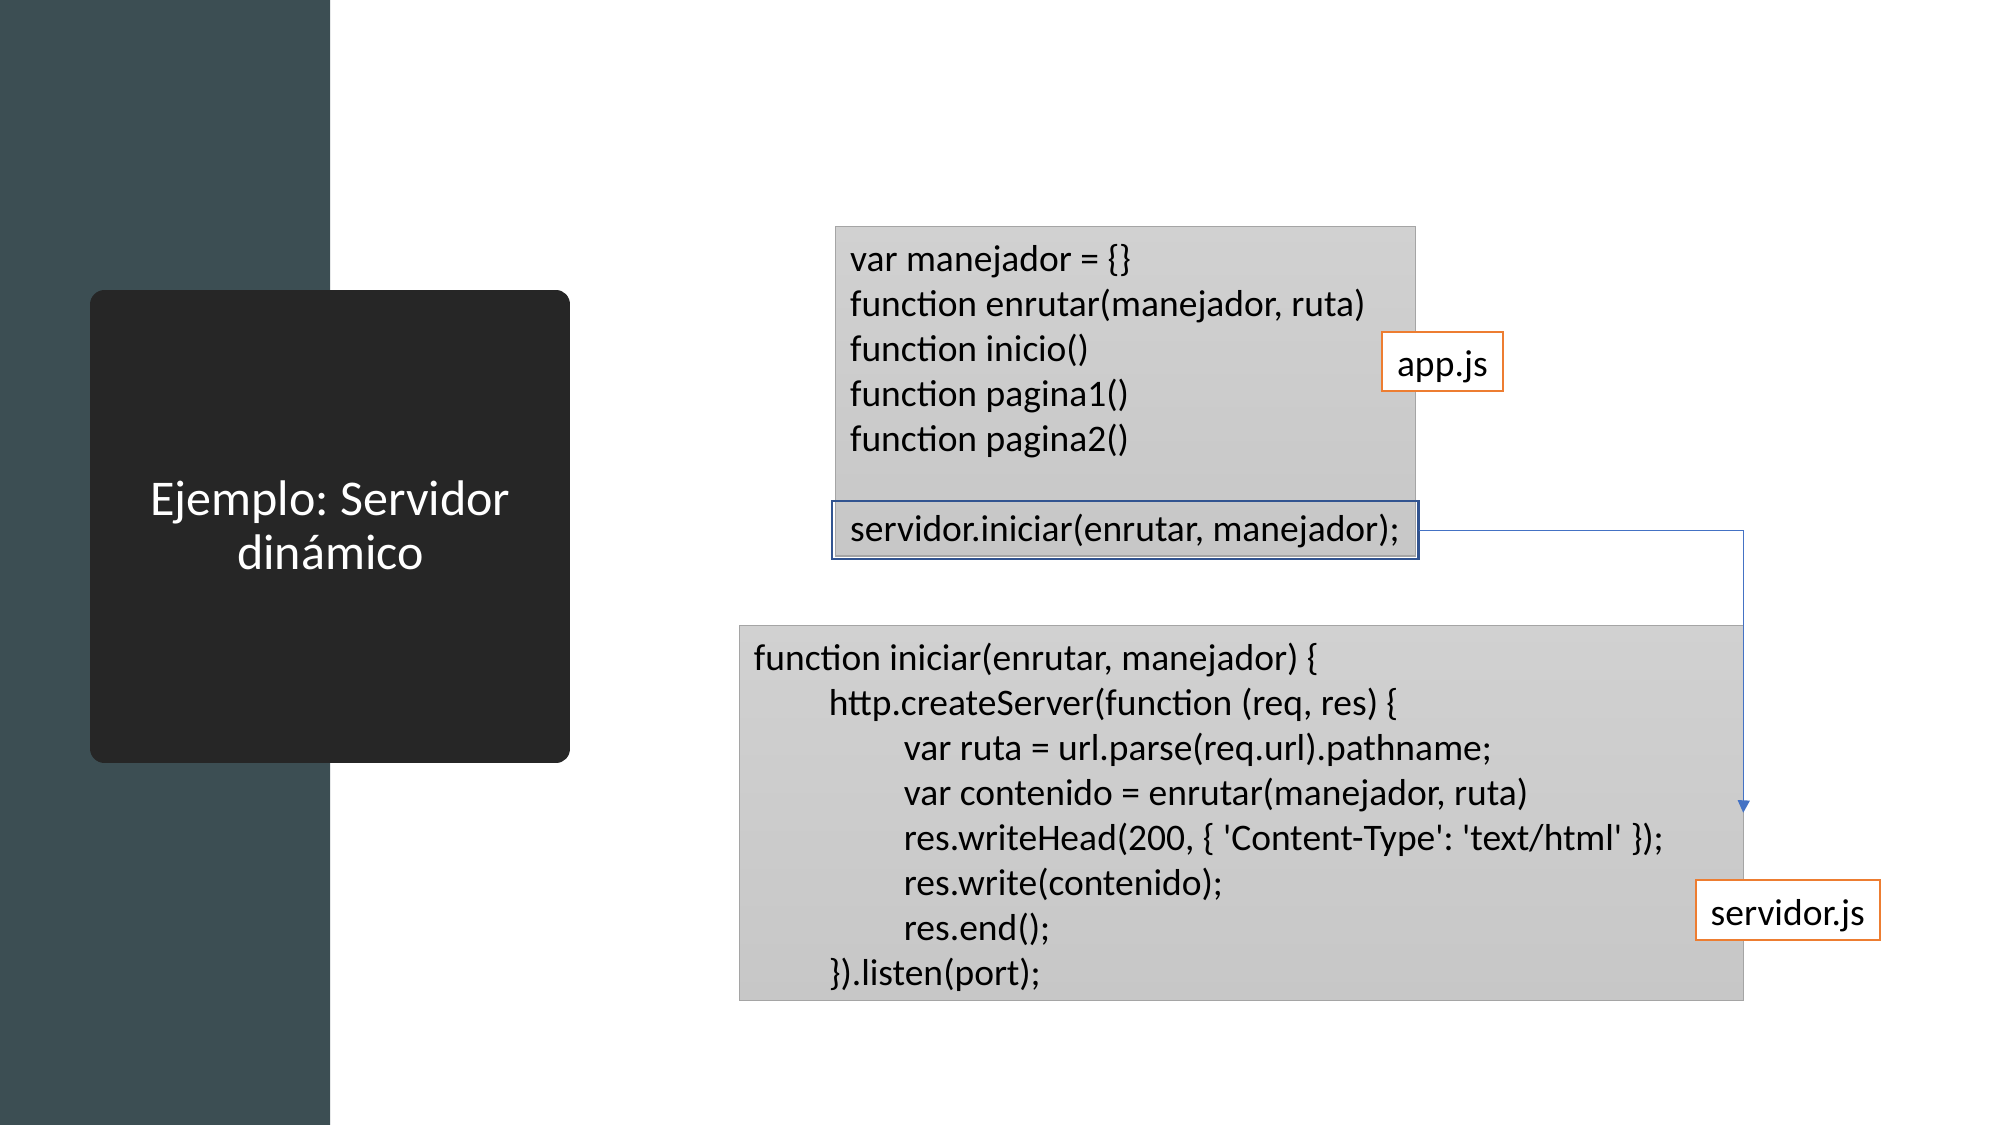

var manejador = {}
function enrutar(manejador, ruta)
function inicio()
function pagina1()
function pagina2()

servidor.iniciar(enrutar, manejador);
# Ejemplo: Servidor dinámico
app.js

function iniciar(enrutar, manejador) {
http.createServer(function (req, res) {
var ruta = url.parse(req.url).pathname;
var contenido = enrutar(manejador, ruta)
res.writeHead(200, { 'Content-Type': 'text/html' });
res.write(contenido);
res.end();
}).listen(port);
servidor.js